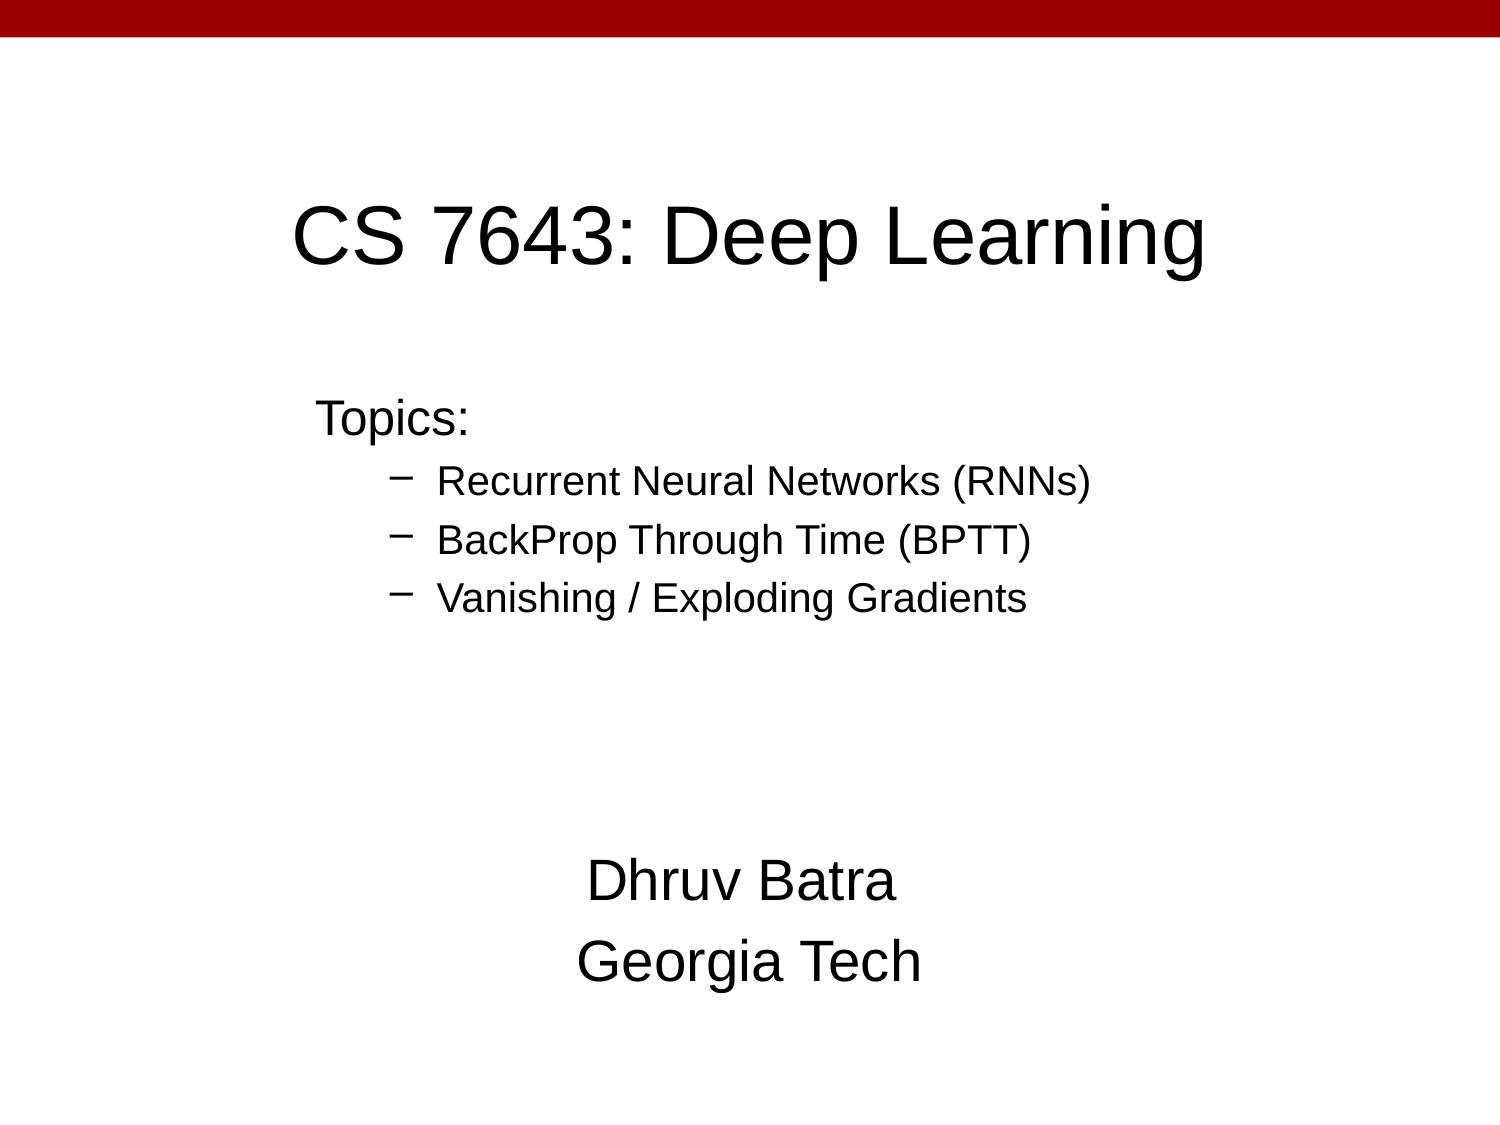

# CS 7643: Deep Learning
Topics:
Recurrent Neural Networks (RNNs)
BackProp Through Time (BPTT)
Vanishing / Exploding Gradients

Dhruv Batra
Georgia Tech